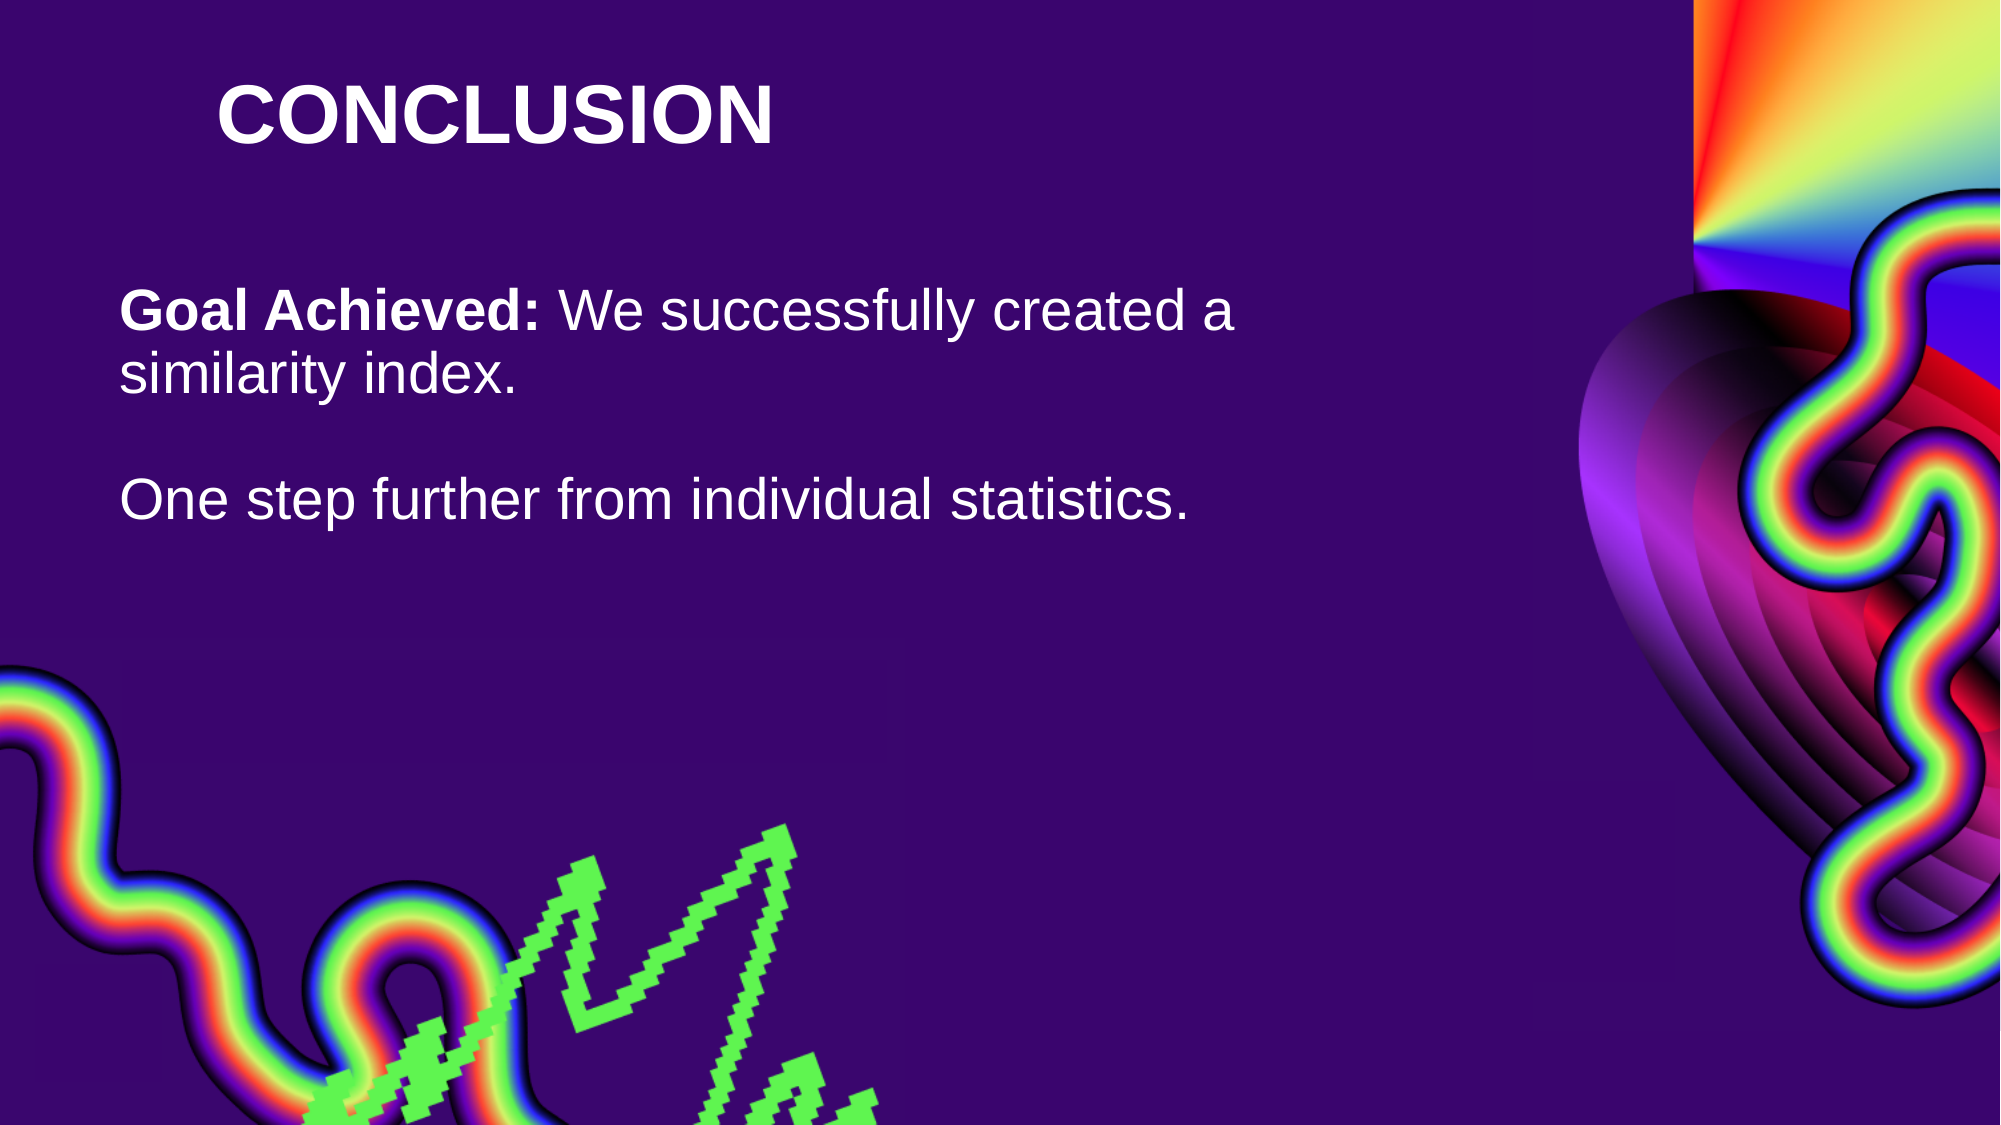

# CONCLUSION
Goal Achieved: We successfully created a similarity index.

One step further from individual statistics.